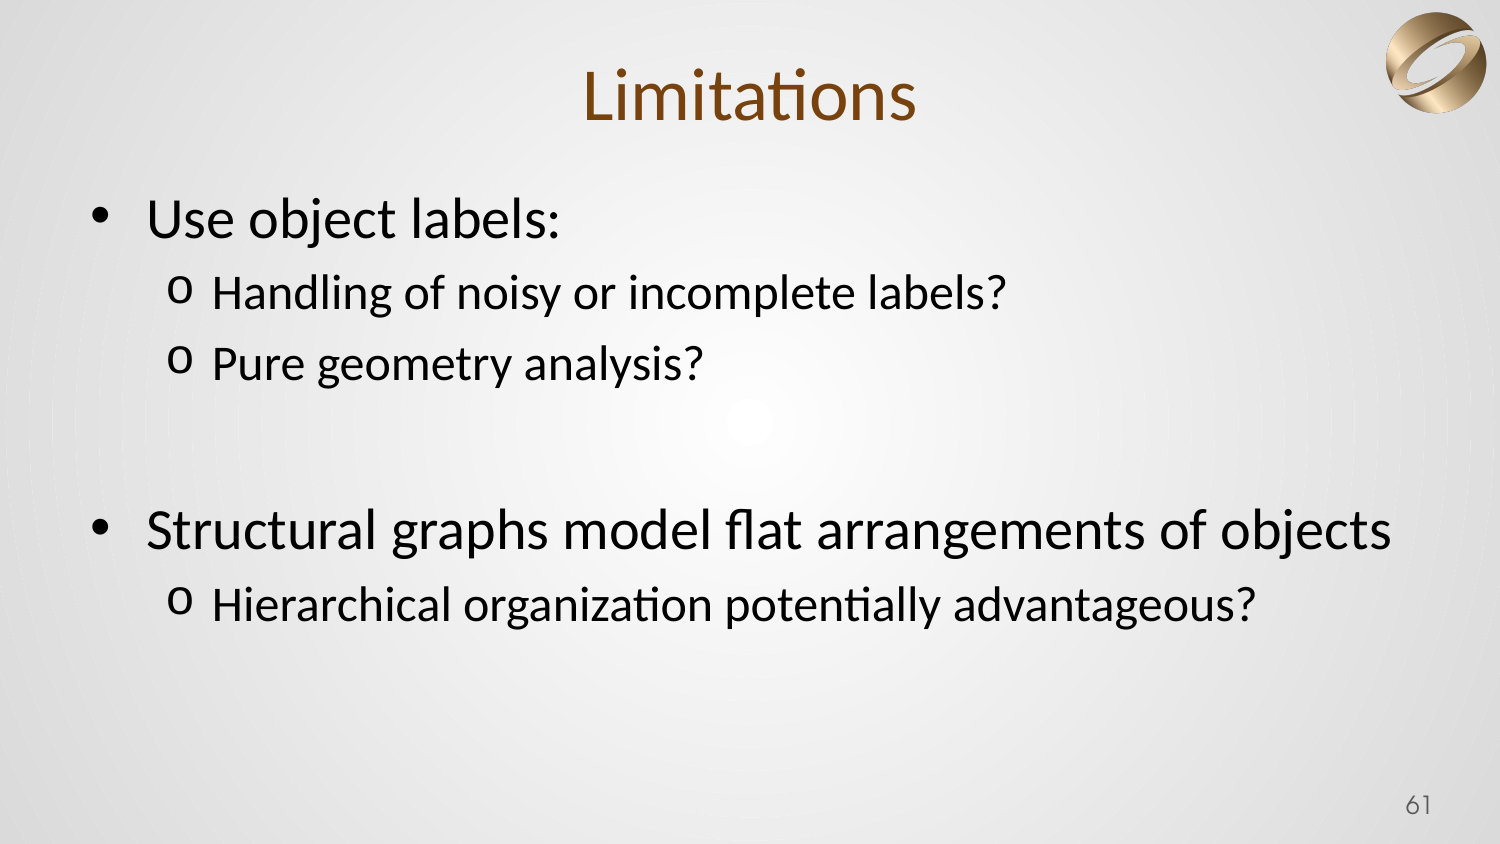

# Limitations
Use object labels:
Handling of noisy or incomplete labels?
Pure geometry analysis?

Structural graphs model flat arrangements of objects
Hierarchical organization potentially advantageous?
61